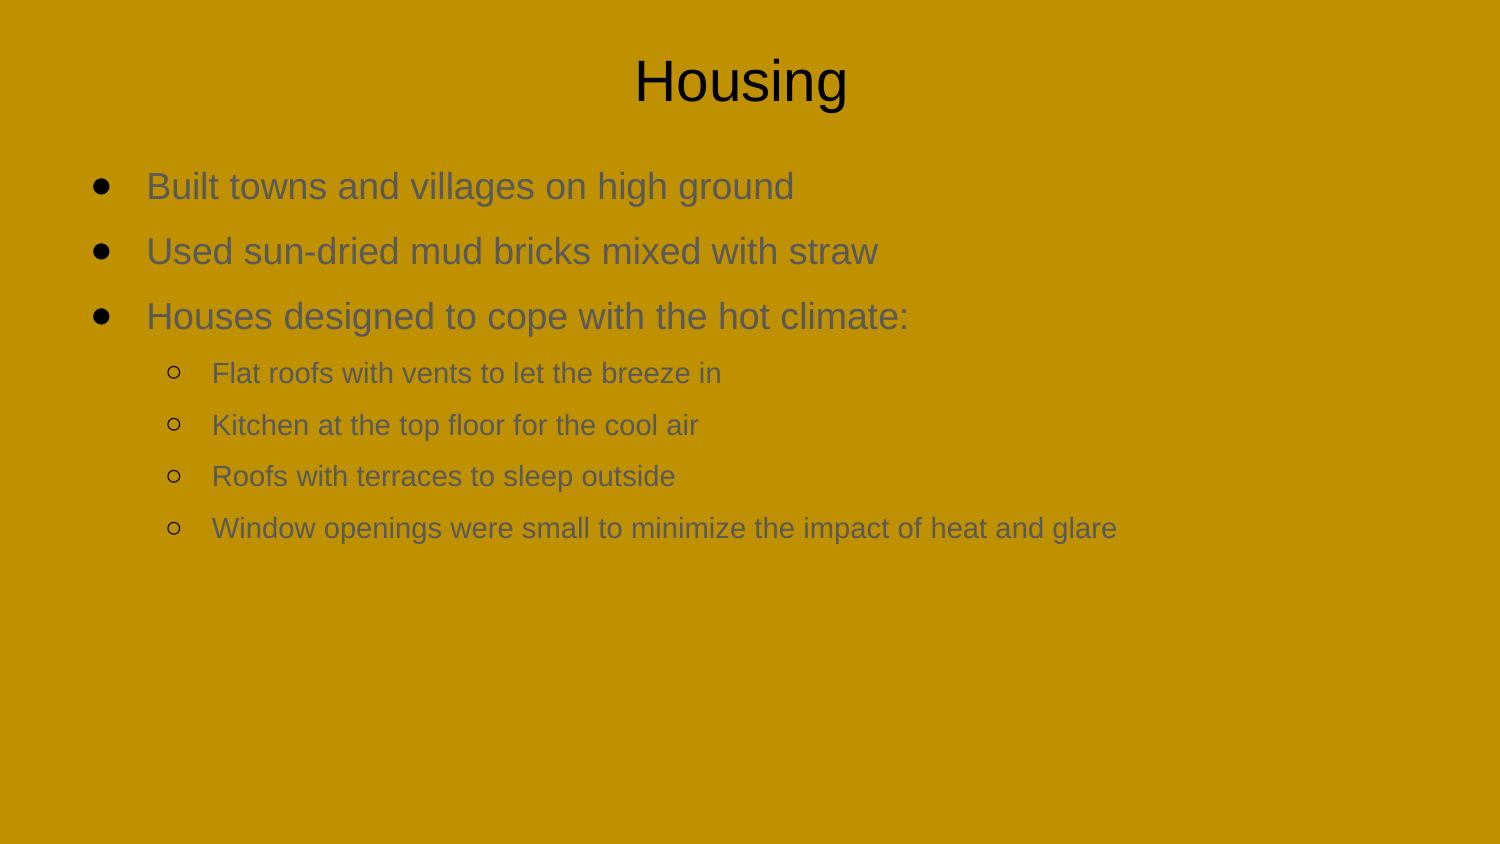

# Housing
Built towns and villages on high ground
Used sun-dried mud bricks mixed with straw
Houses designed to cope with the hot climate:
Flat roofs with vents to let the breeze in
Kitchen at the top floor for the cool air
Roofs with terraces to sleep outside
Window openings were small to minimize the impact of heat and glare